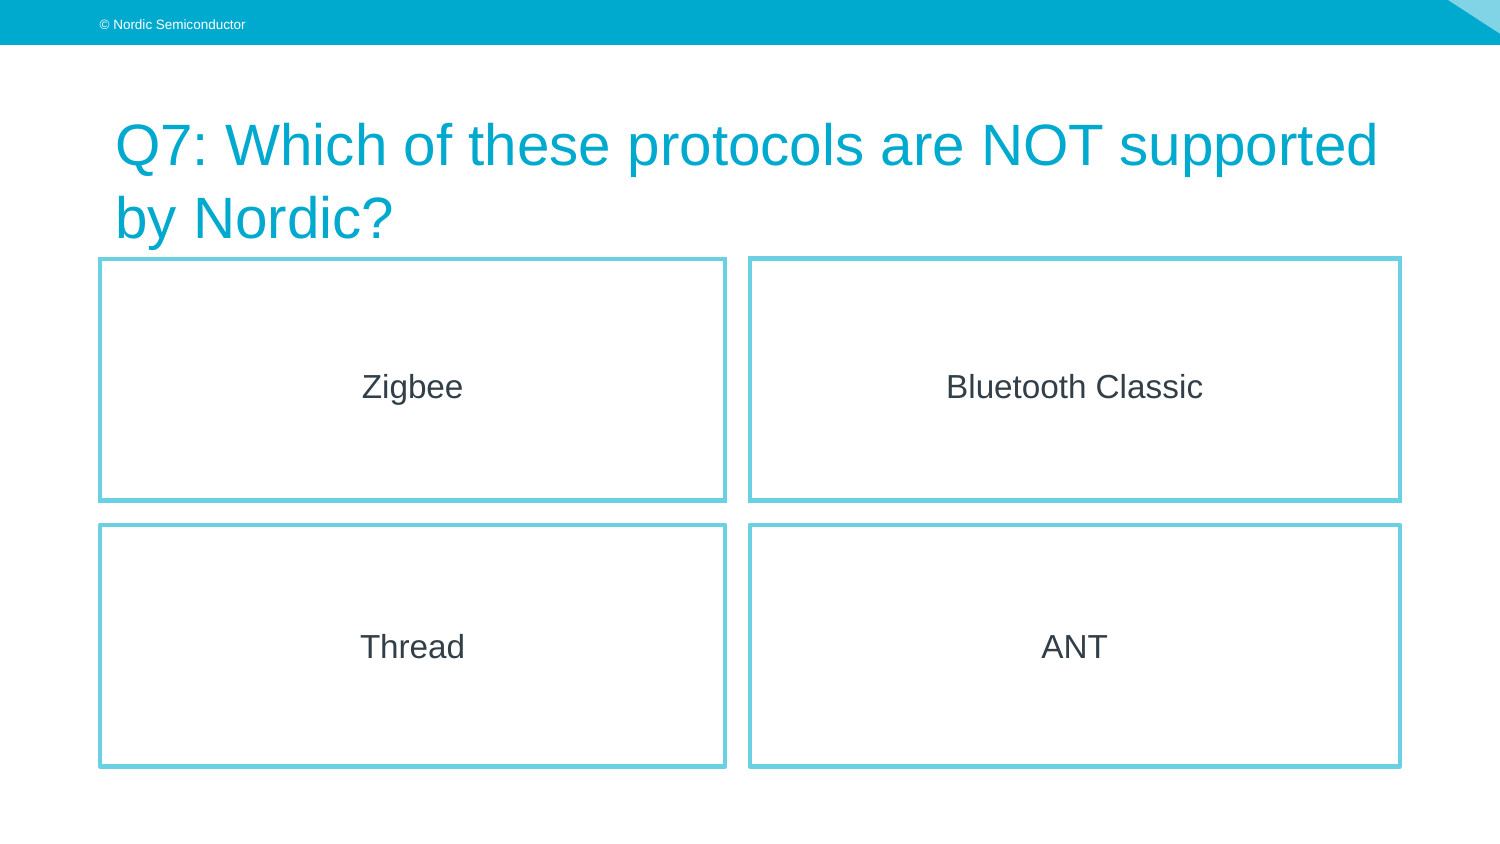

# Q7: Which of these protocols are NOT supported by Nordic?
Bluetooth Classic
Zigbee
Thread
ANT